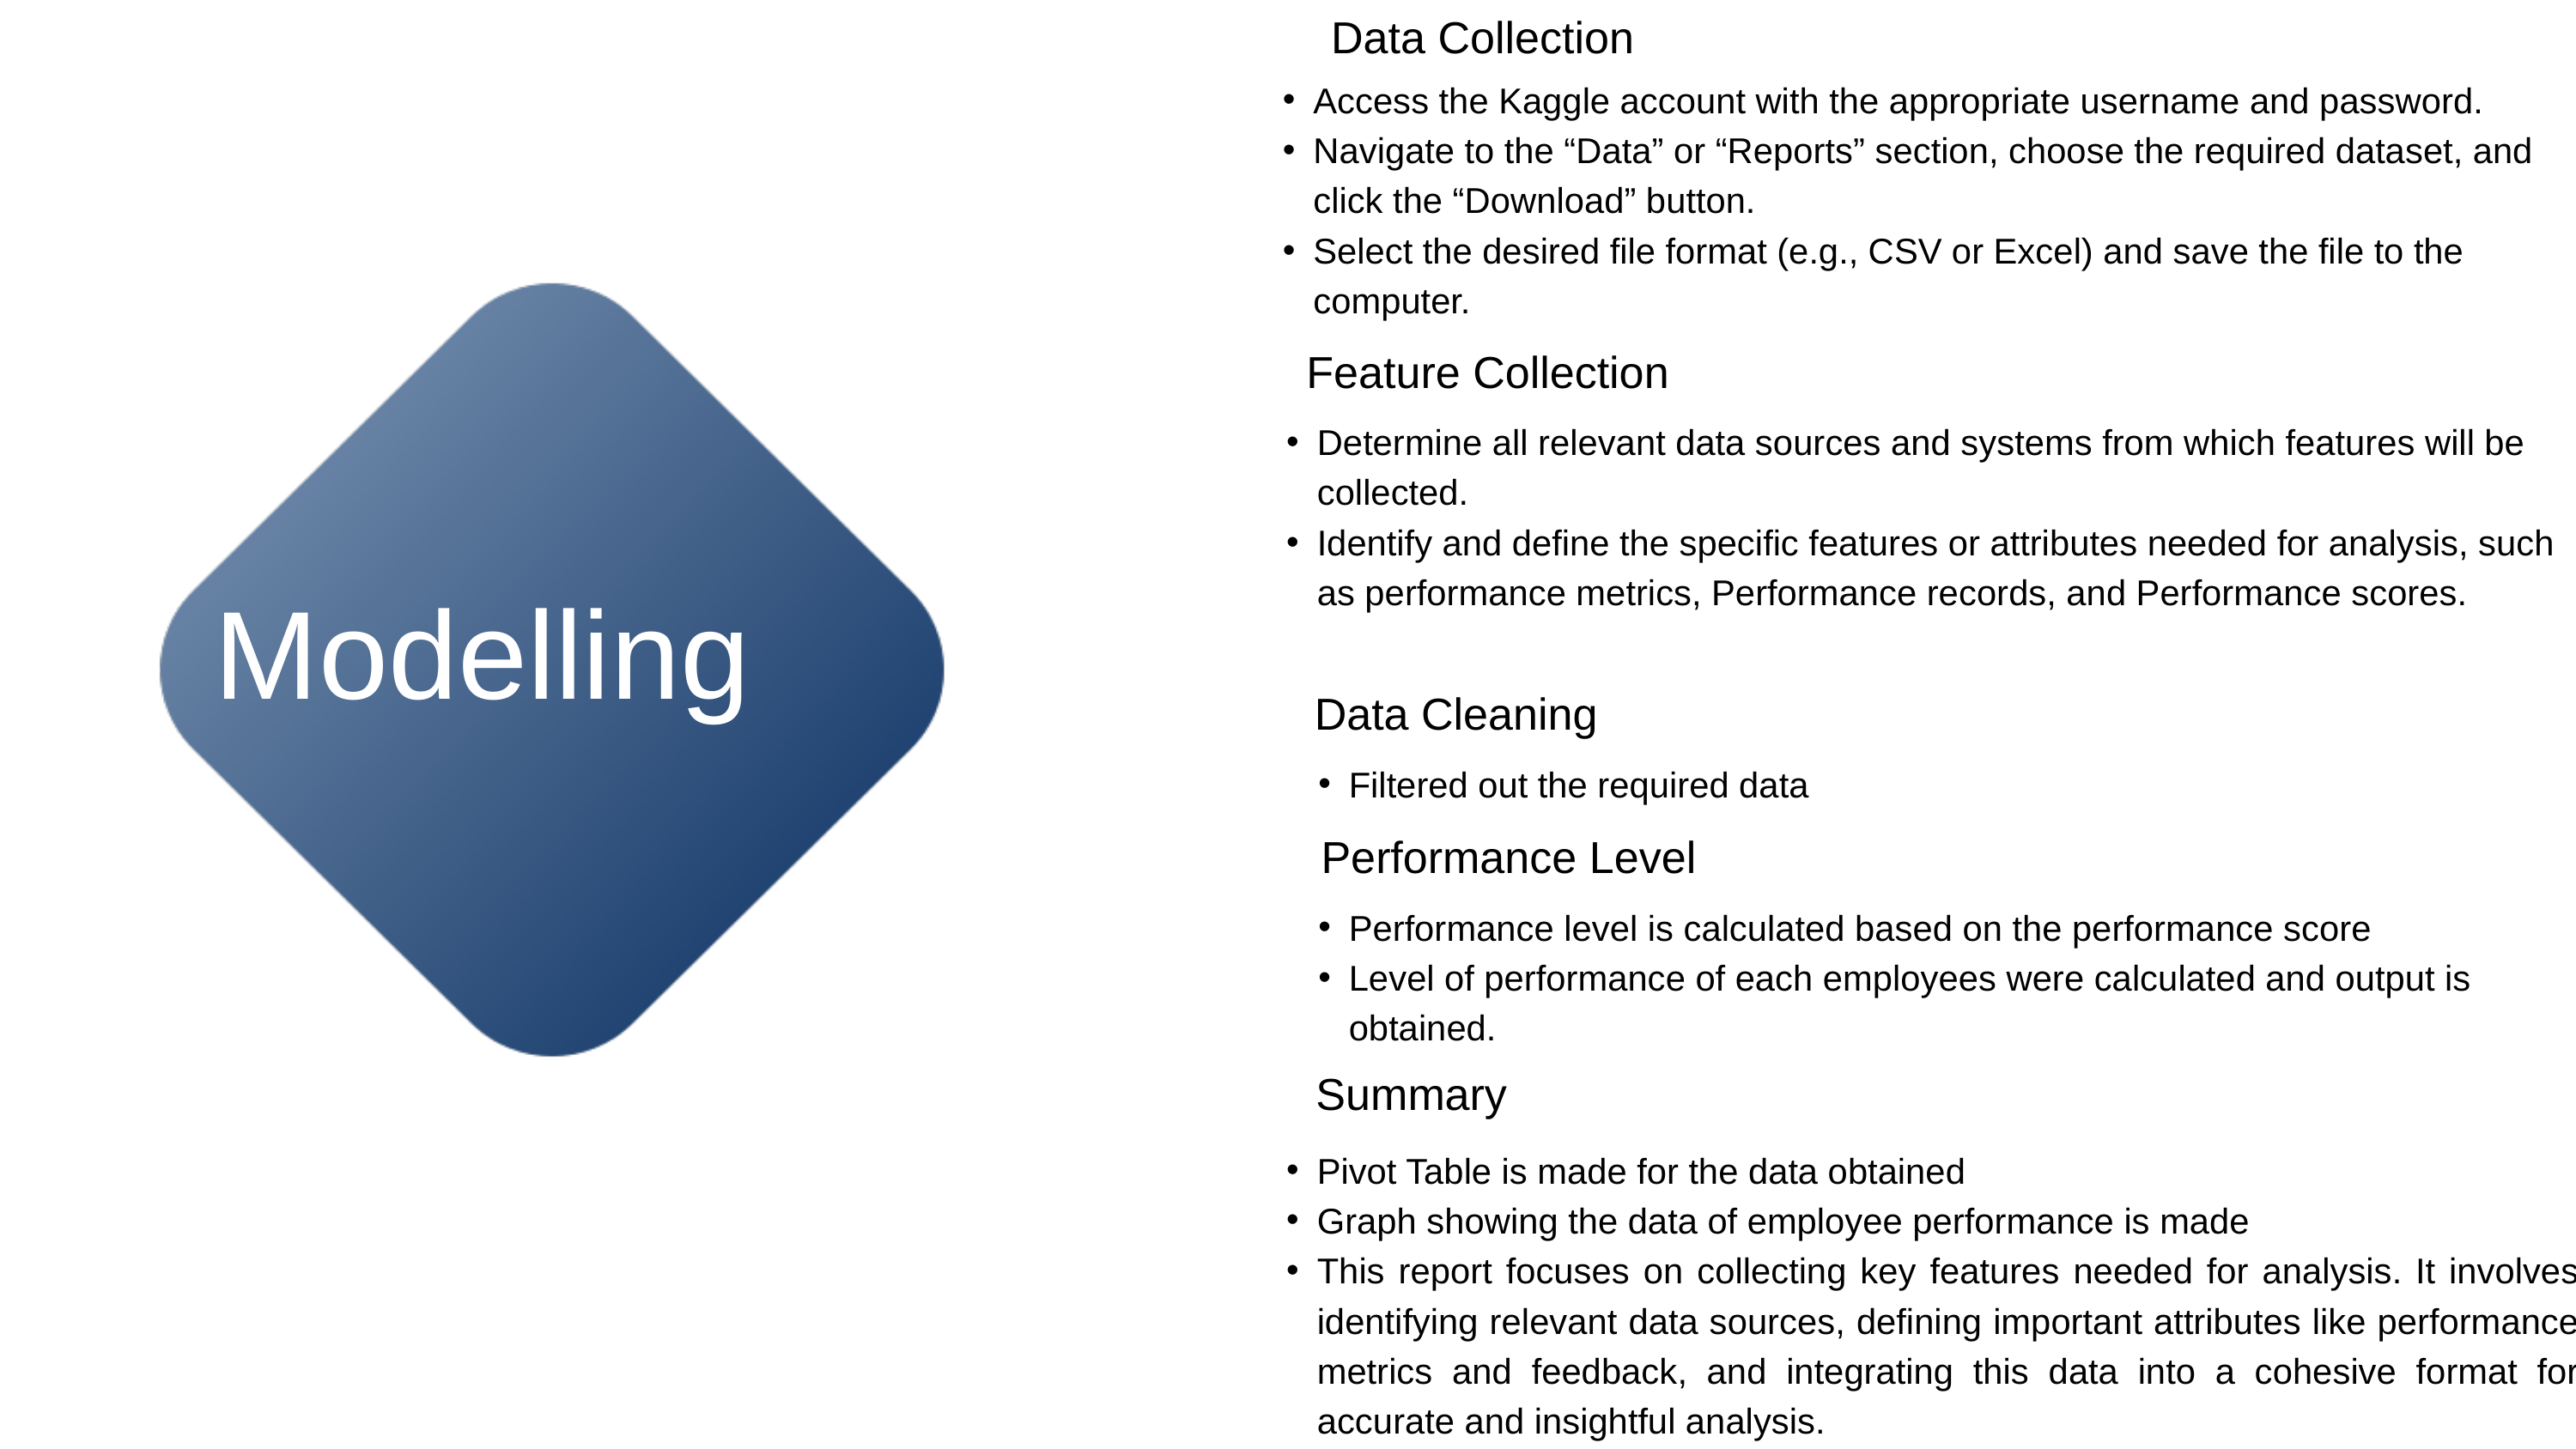

Data Collection
Access the Kaggle account with the appropriate username and password.
Navigate to the “Data” or “Reports” section, choose the required dataset, and click the “Download” button.
Select the desired file format (e.g., CSV or Excel) and save the file to the computer.

Feature Collection
Determine all relevant data sources and systems from which features will be collected.
Identify and define the specific features or attributes needed for analysis, such as performance metrics, Performance records, and Performance scores.
  Modelling
Data Cleaning
Filtered out the required data
Performance Level
Performance level is calculated based on the performance score
Level of performance of each employees were calculated and output is obtained.
Summary
Pivot Table is made for the data obtained
Graph showing the data of employee performance is made
This report focuses on collecting key features needed for analysis. It involves identifying relevant data sources, defining important attributes like performance metrics and feedback, and integrating this data into a cohesive format for accurate and insightful analysis.